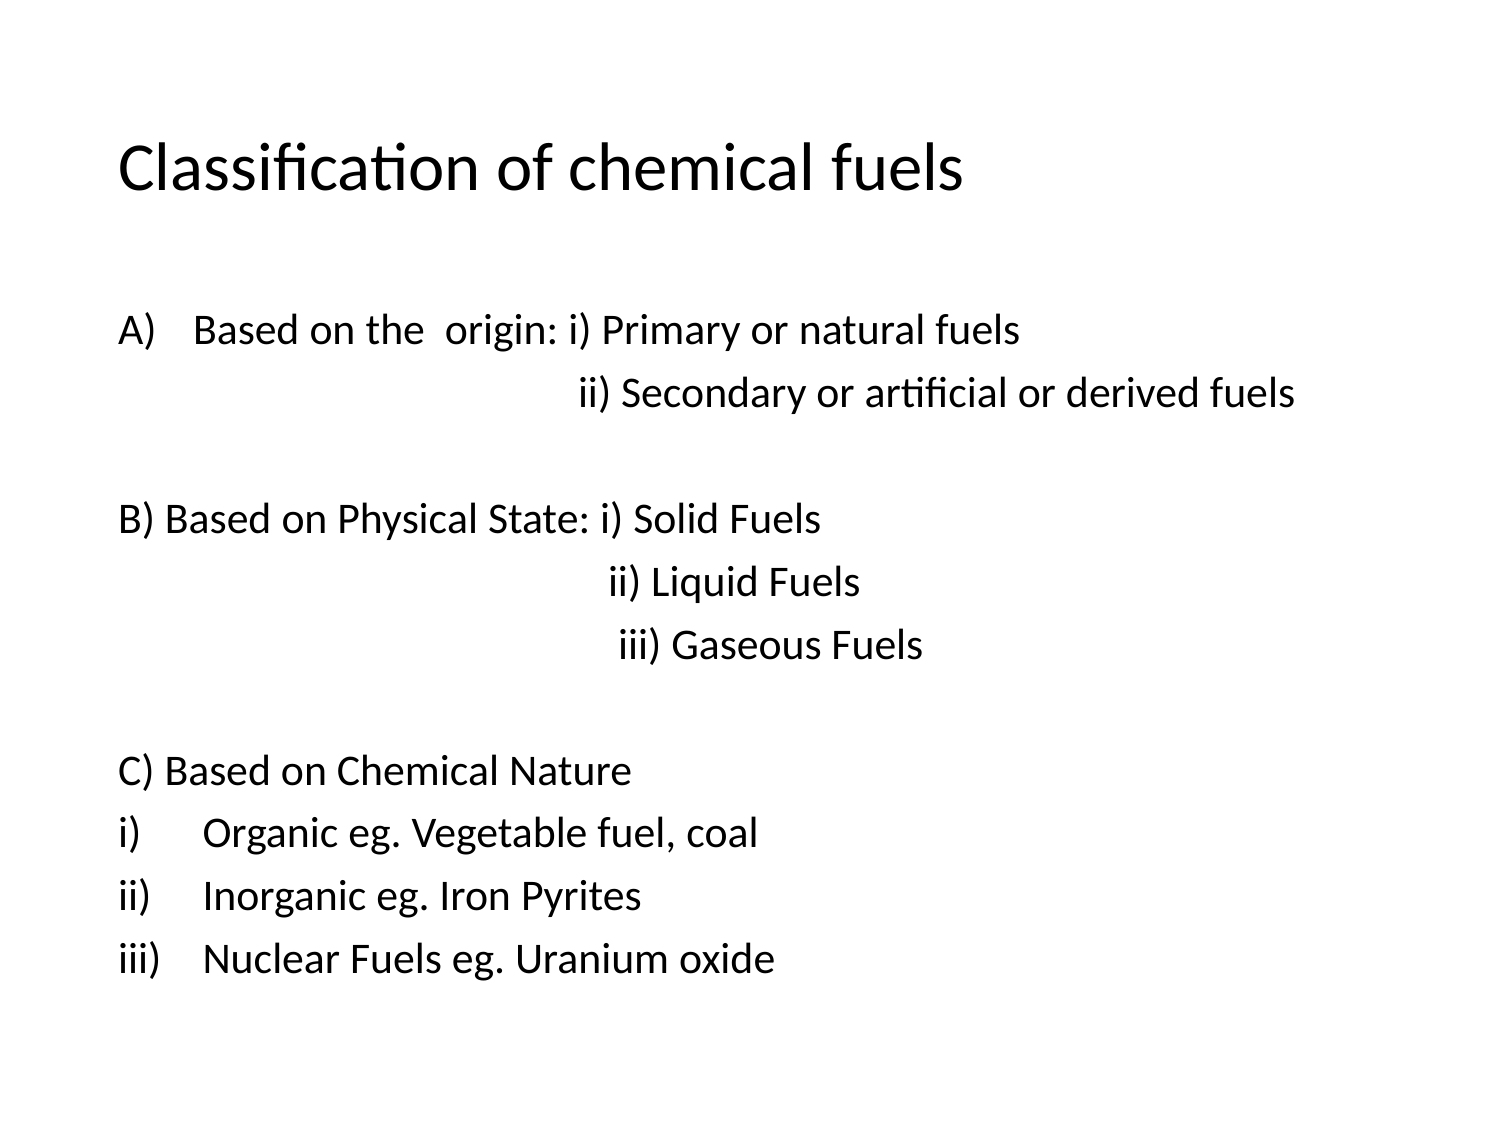

# Classification of chemical fuels
Based on the  origin: i) Primary or natural fuels
                                              ii) Secondary or artificial or derived fuels

B) Based on Physical State: i) Solid Fuels
                                                 ii) Liquid Fuels
                                                  iii) Gaseous Fuels

C) Based on Chemical Nature
Organic eg. Vegetable fuel, coal
Inorganic eg. Iron Pyrites
Nuclear Fuels eg. Uranium oxide